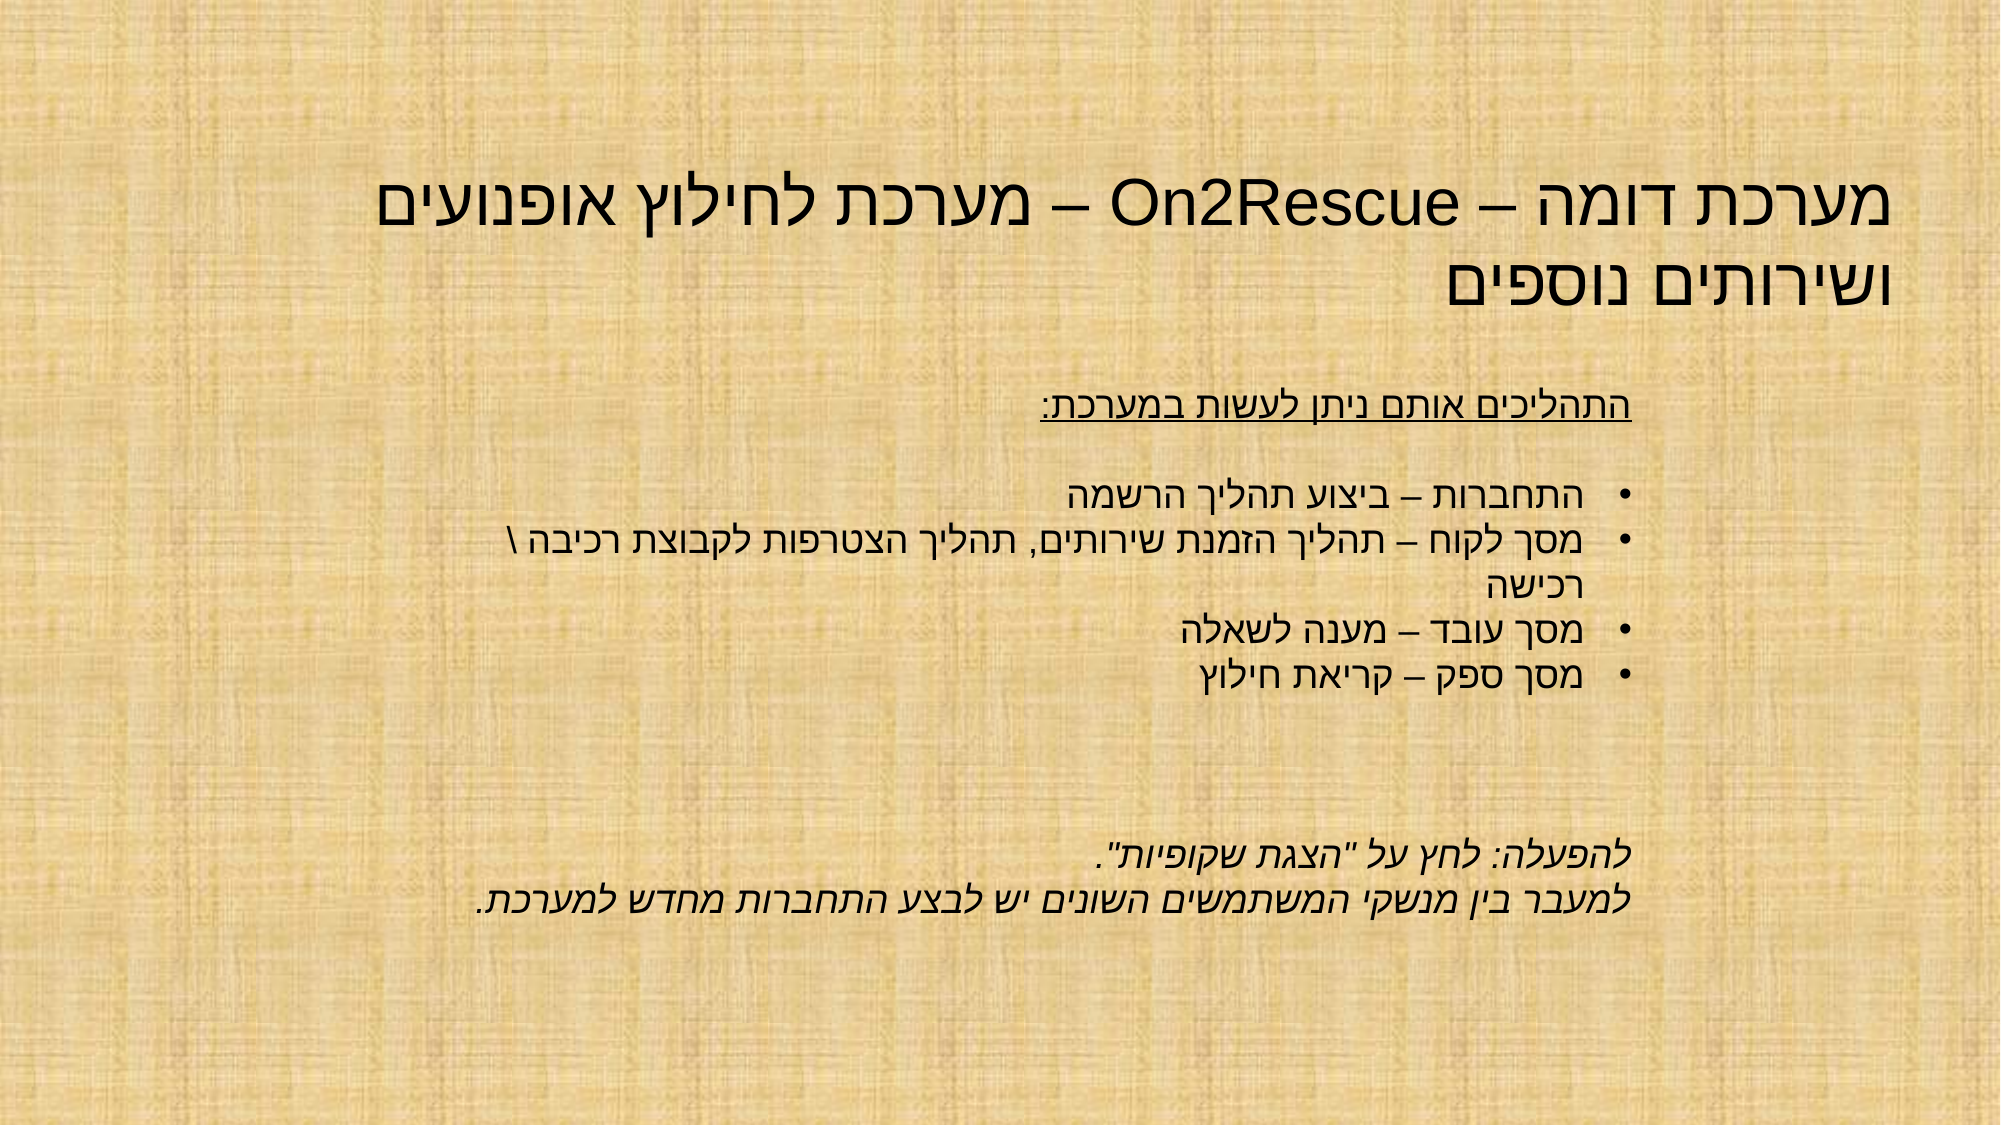

מערכת דומה – On2Rescue – מערכת לחילוץ אופנועים ושירותים נוספים
התהליכים אותם ניתן לעשות במערכת:

התחברות – ביצוע תהליך הרשמה
מסך לקוח – תהליך הזמנת שירותים, תהליך הצטרפות לקבוצת רכיבה \ רכישה
מסך עובד – מענה לשאלה
מסך ספק – קריאת חילוץ

להפעלה: לחץ על "הצגת שקופיות".
למעבר בין מנשקי המשתמשים השונים יש לבצע התחברות מחדש למערכת.